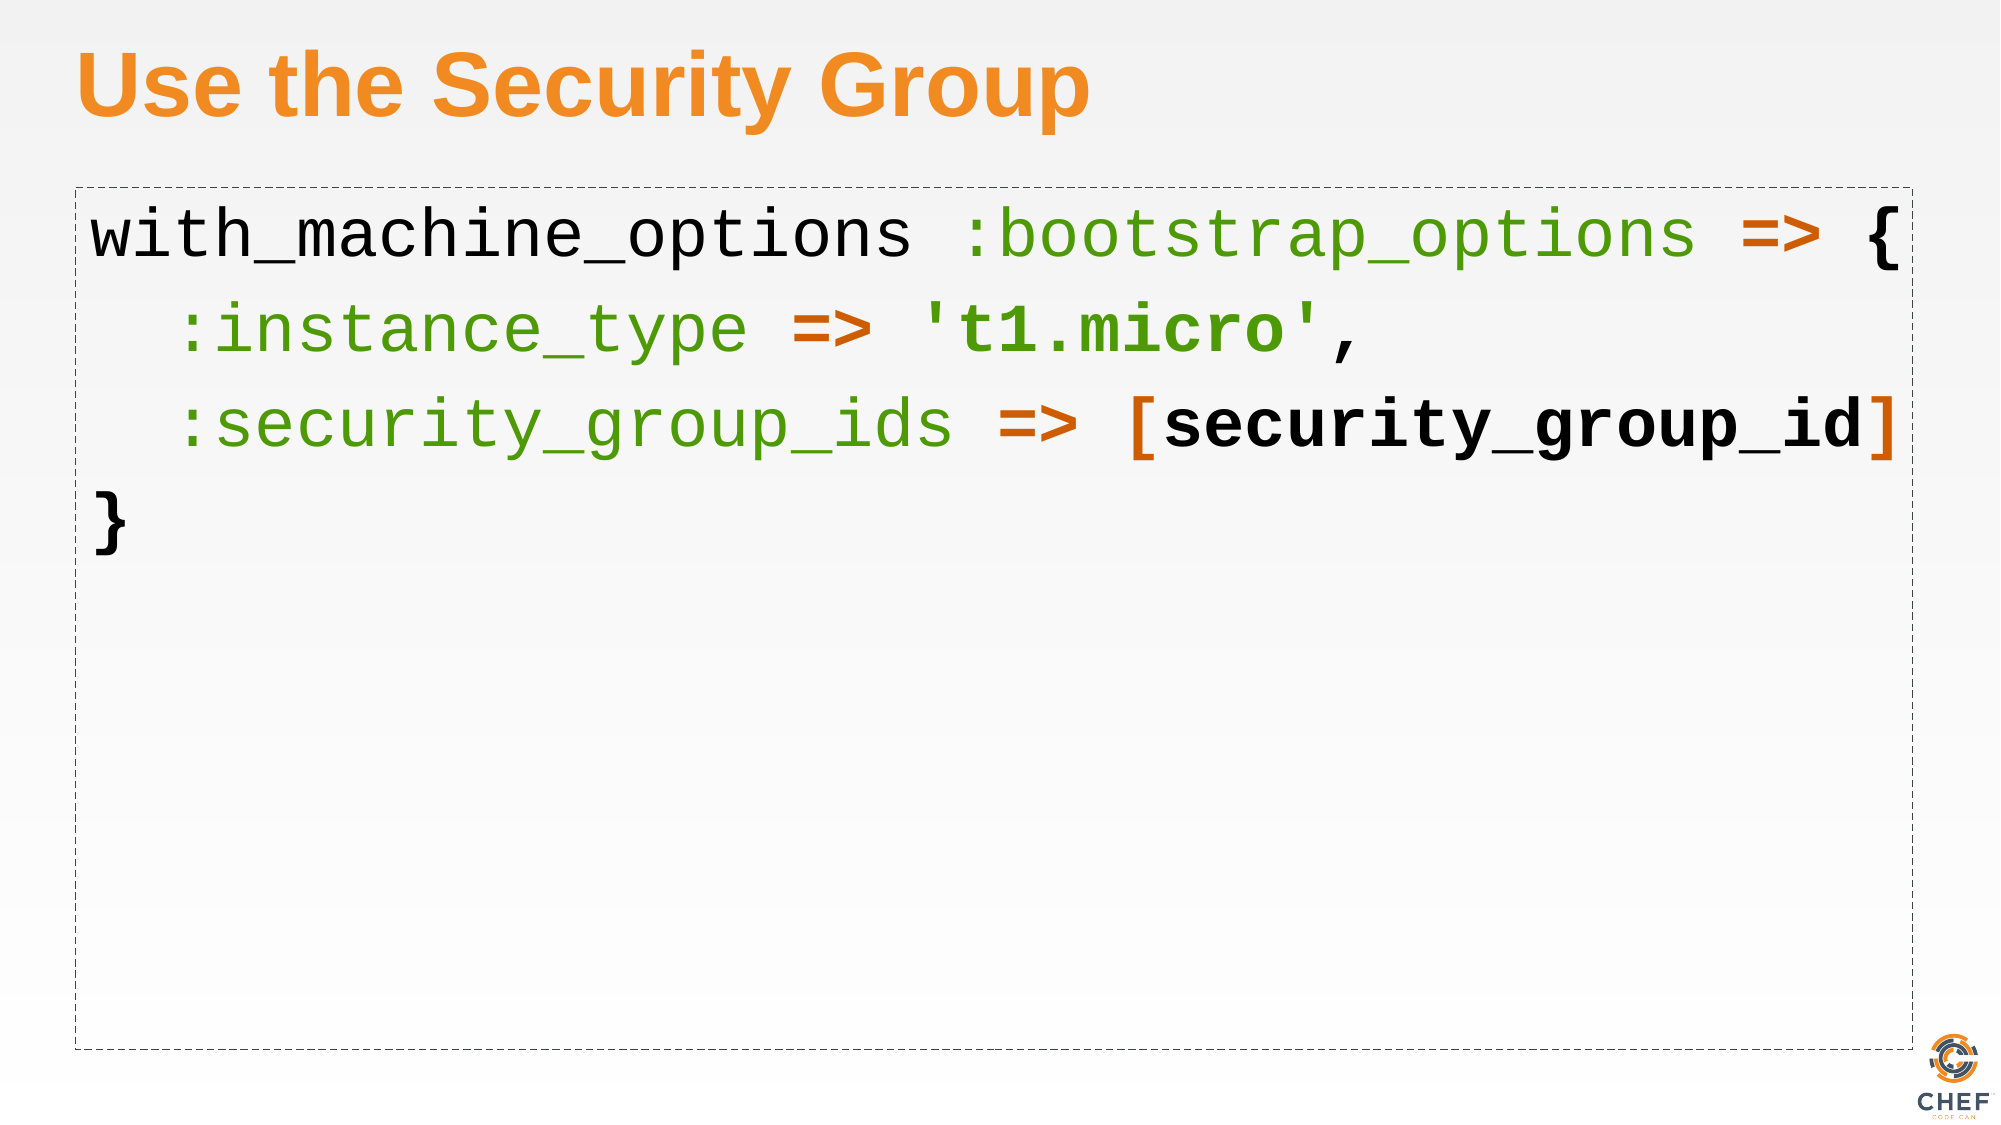

# Use the Security Group
with_machine_options :bootstrap_options => {
  :instance_type => 't1.micro',
  :security_group_ids => [security_group_id]
}